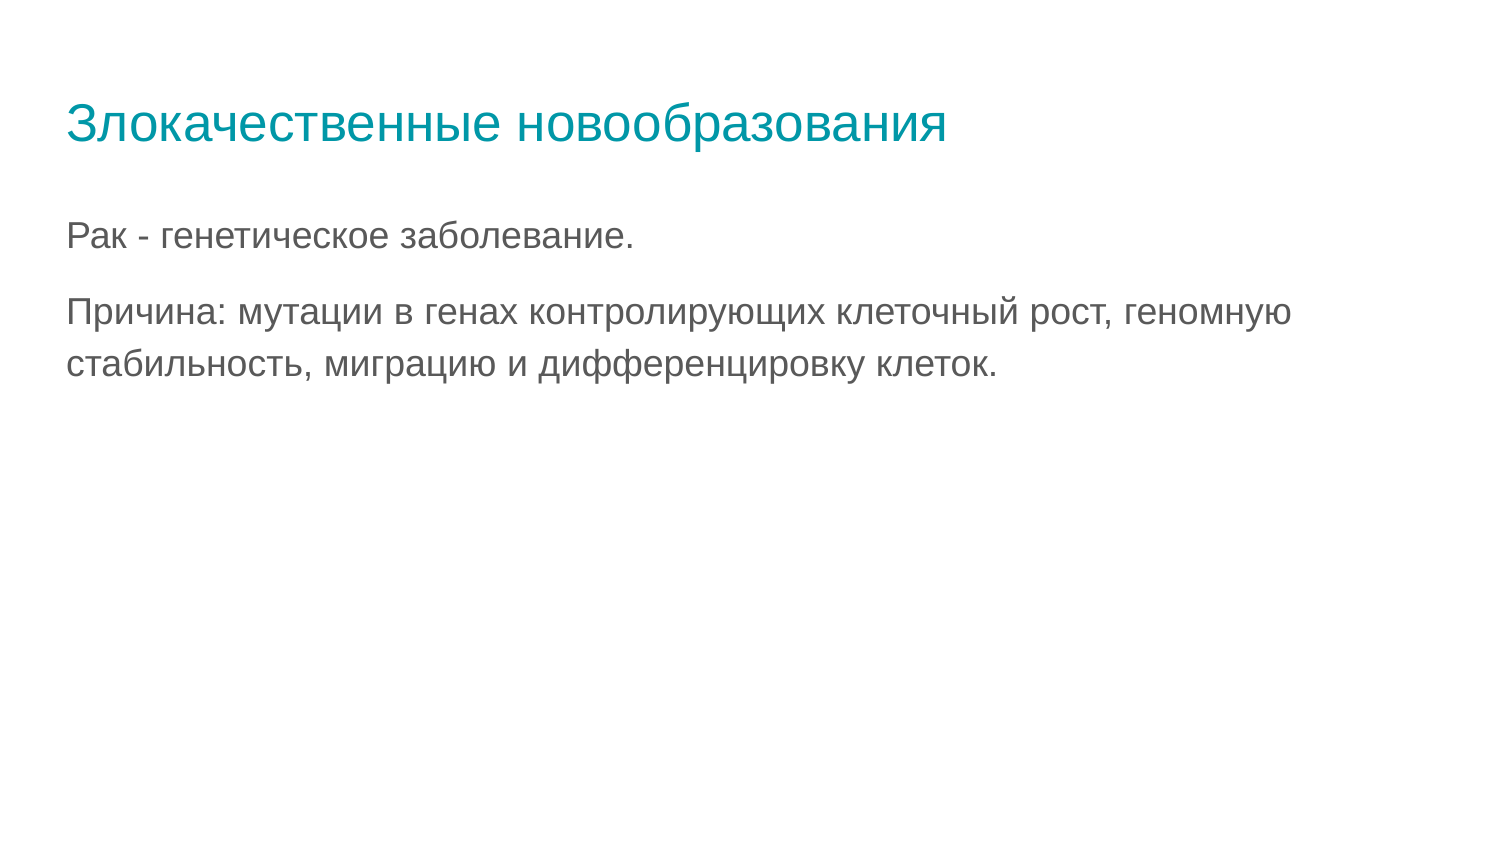

# Злокачественные новообразования
Рак - генетическое заболевание.
Причина: мутации в генах контролирующих клеточный рост, геномную стабильность, миграцию и дифференцировку клеток.